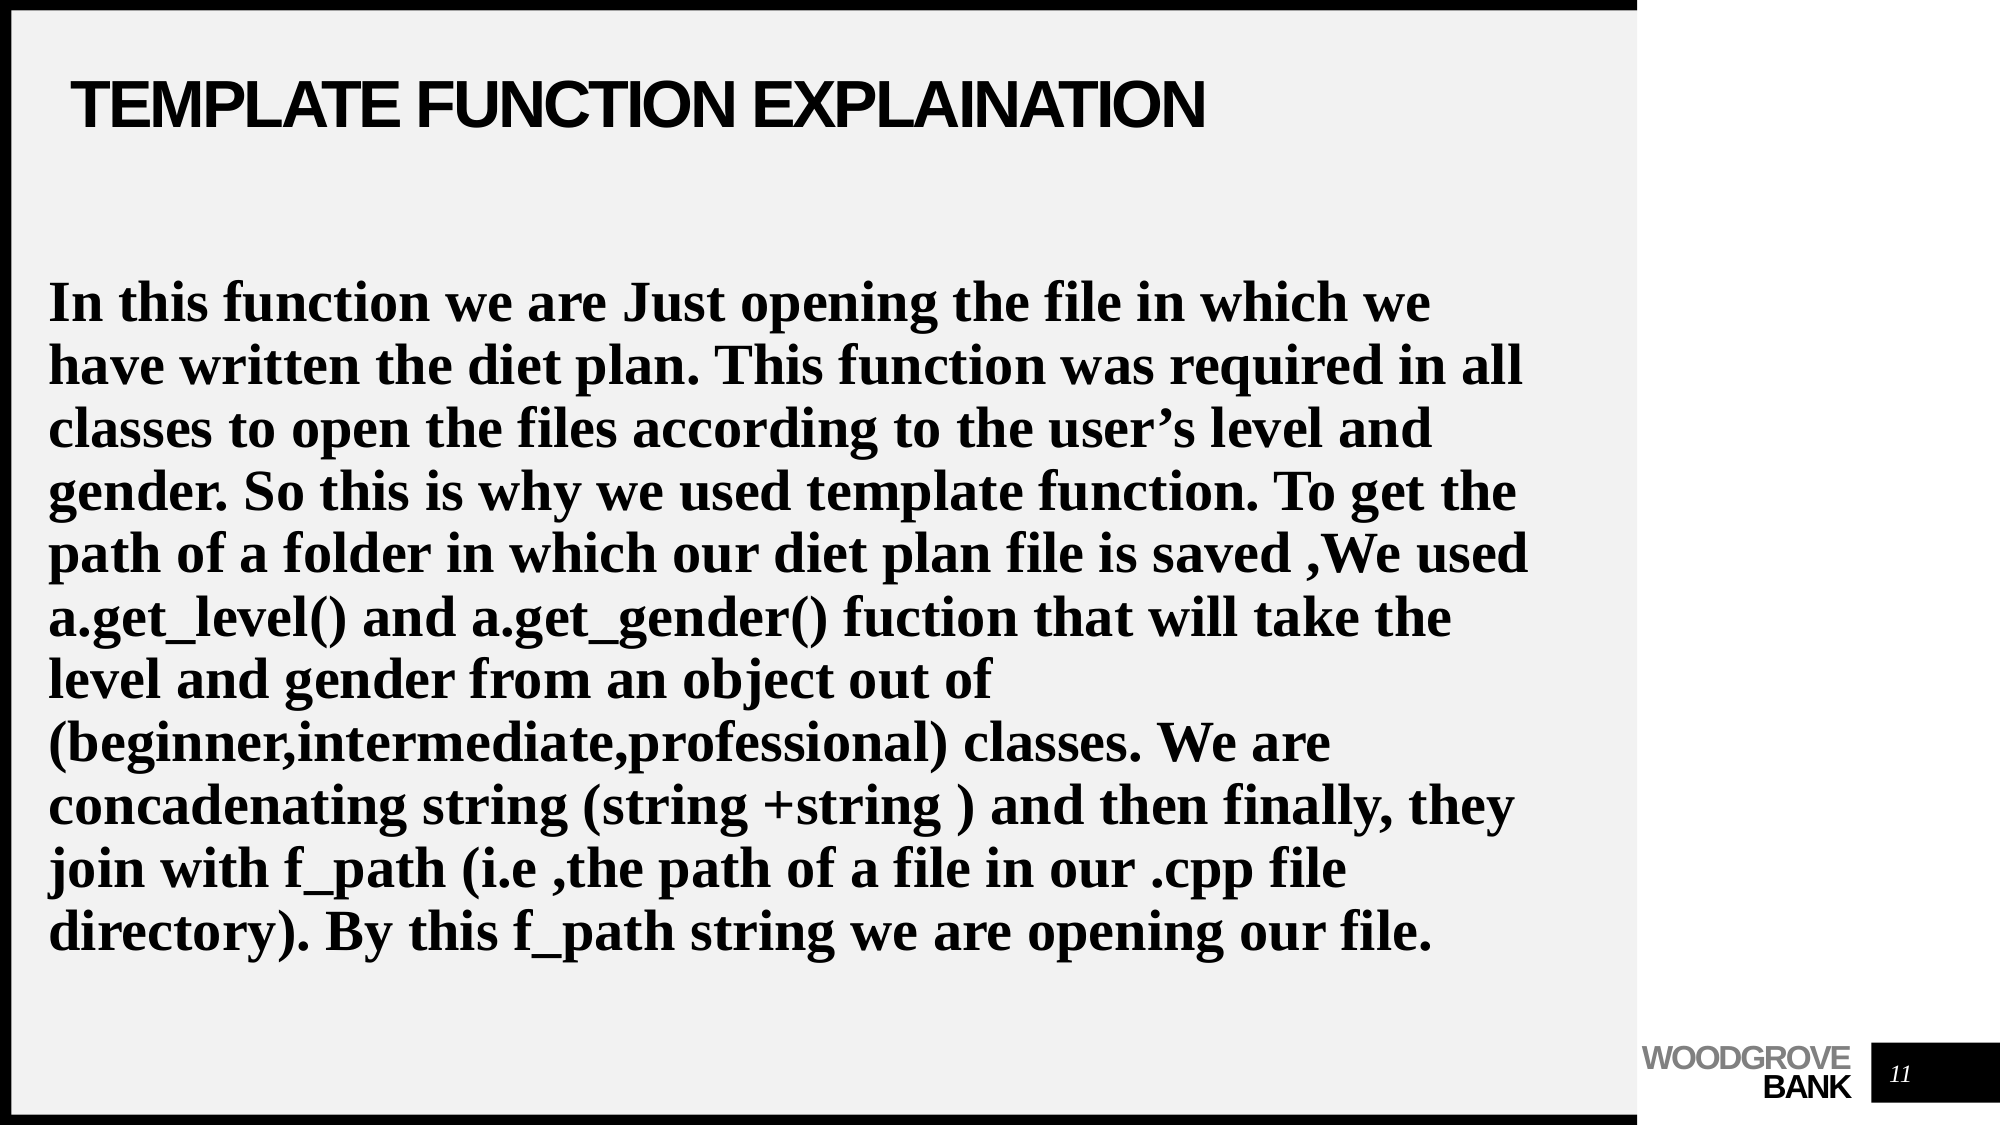

# Template function explaination
In this function we are Just opening the file in which we have written the diet plan. This function was required in all classes to open the files according to the user’s level and gender. So this is why we used template function. To get the path of a folder in which our diet plan file is saved ,We used a.get_level() and a.get_gender() fuction that will take the level and gender from an object out of (beginner,intermediate,professional) classes. We are concadenating string (string +string ) and then finally, they join with f_path (i.e ,the path of a file in our .cpp file directory). By this f_path string we are opening our file.
11